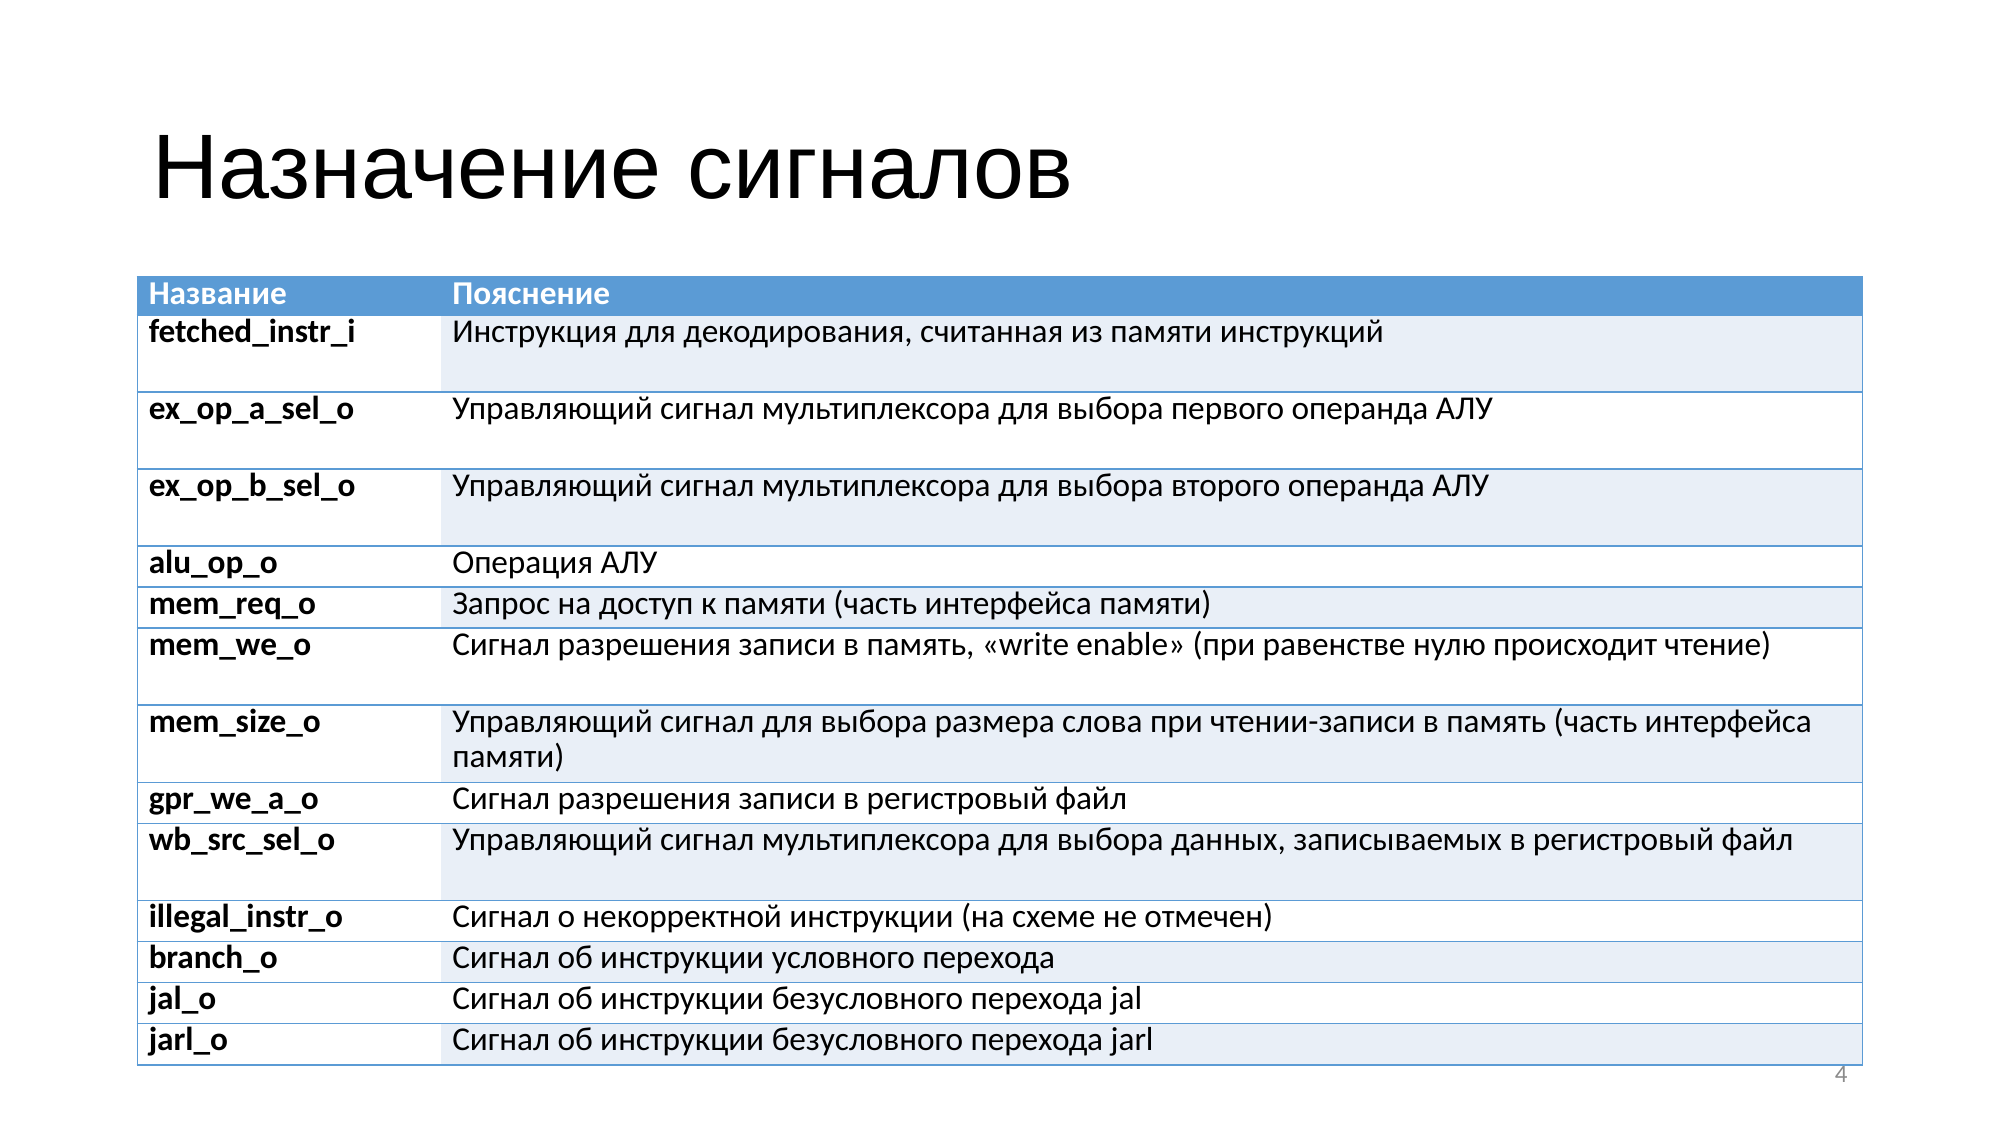

# Назначение сигналов
| Название | Пояснение |
| --- | --- |
| fetched\_instr\_i | Инструкция для декодирования, считанная из памяти инструкций |
| ex\_op\_a\_sel\_o | Управляющий сигнал мультиплексора для выбора первого операнда АЛУ |
| ex\_op\_b\_sel\_o | Управляющий сигнал мультиплексора для выбора второго операнда АЛУ |
| alu\_op\_o | Операция АЛУ |
| mem\_req\_o | Запрос на доступ к памяти (часть интерфейса памяти) |
| mem\_we\_o | Сигнал разрешения записи в память, «write enable» (при равенстве нулю происходит чтение) |
| mem\_size\_o | Управляющий сигнал для выбора размера слова при чтении-записи в память (часть интерфейса памяти) |
| gpr\_we\_a\_o | Сигнал разрешения записи в регистровый файл |
| wb\_src\_sel\_o | Управляющий сигнал мультиплексора для выбора данных, записываемых в регистровый файл |
| illegal\_instr\_o | Сигнал о некорректной инструкции (на схеме не отмечен) |
| branch\_o | Сигнал об инструкции условного перехода |
| jal\_o | Сигнал об инструкции безусловного перехода jal |
| jarl\_o | Сигнал об инструкции безусловного перехода jarl |
4